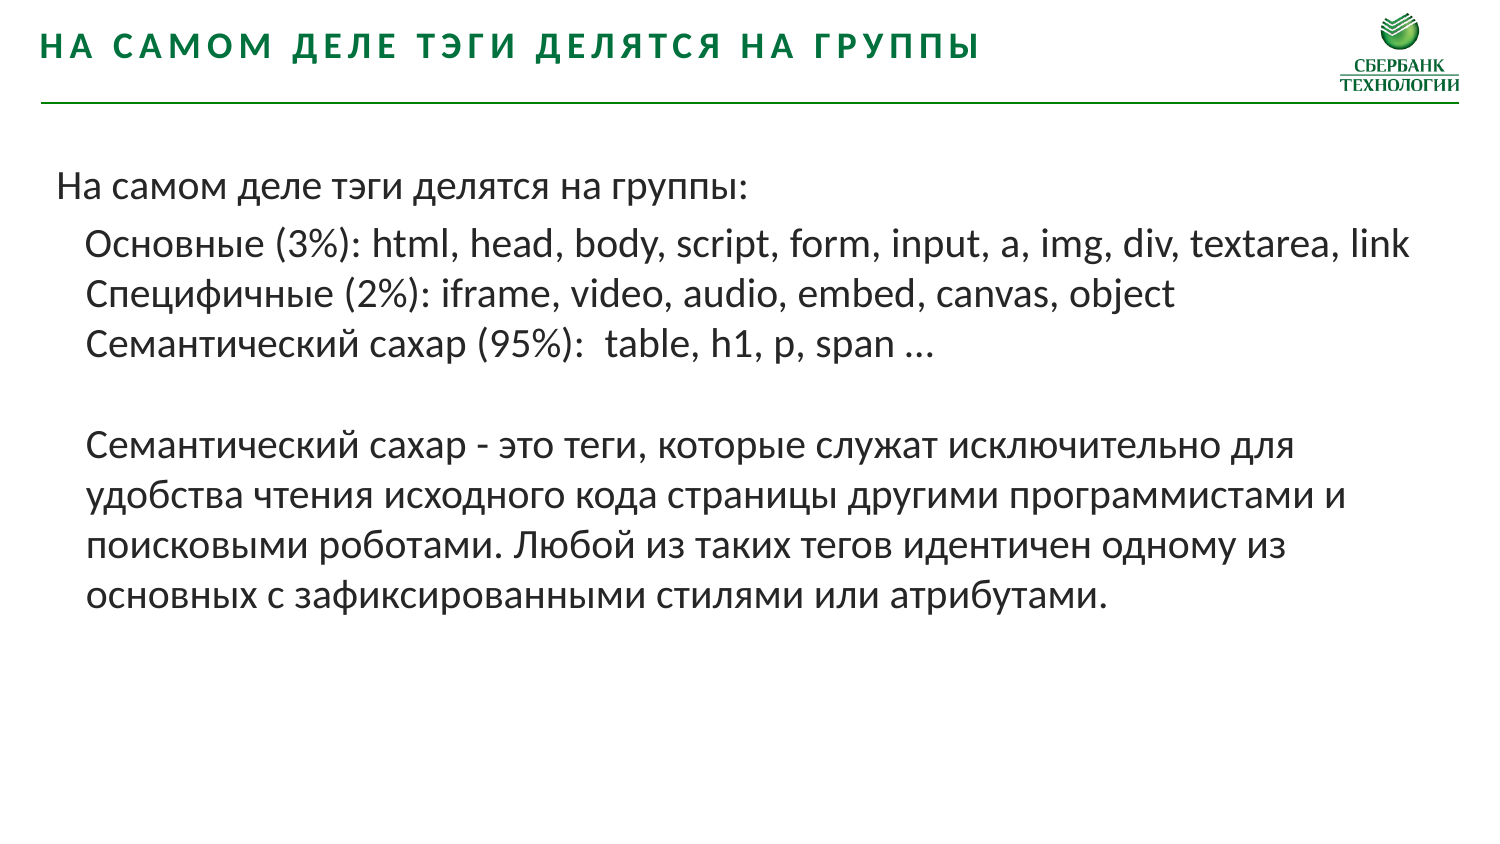

На самом деле тэги делятся на группы
На самом деле тэги делятся на группы:
   Основные (3%): html, head, body, script, form, input, a, img, div, textarea, link
Специфичные (2%): iframe, video, audio, embed, canvas, object
Семантический сахар (95%):  table, h1, p, span …
Семантический сахар - это теги, которые служат исключительно для удобства чтения исходного кода страницы другими программистами и поисковыми роботами. Любой из таких тегов идентичен одному из основных с зафиксированными стилями или атрибутами.